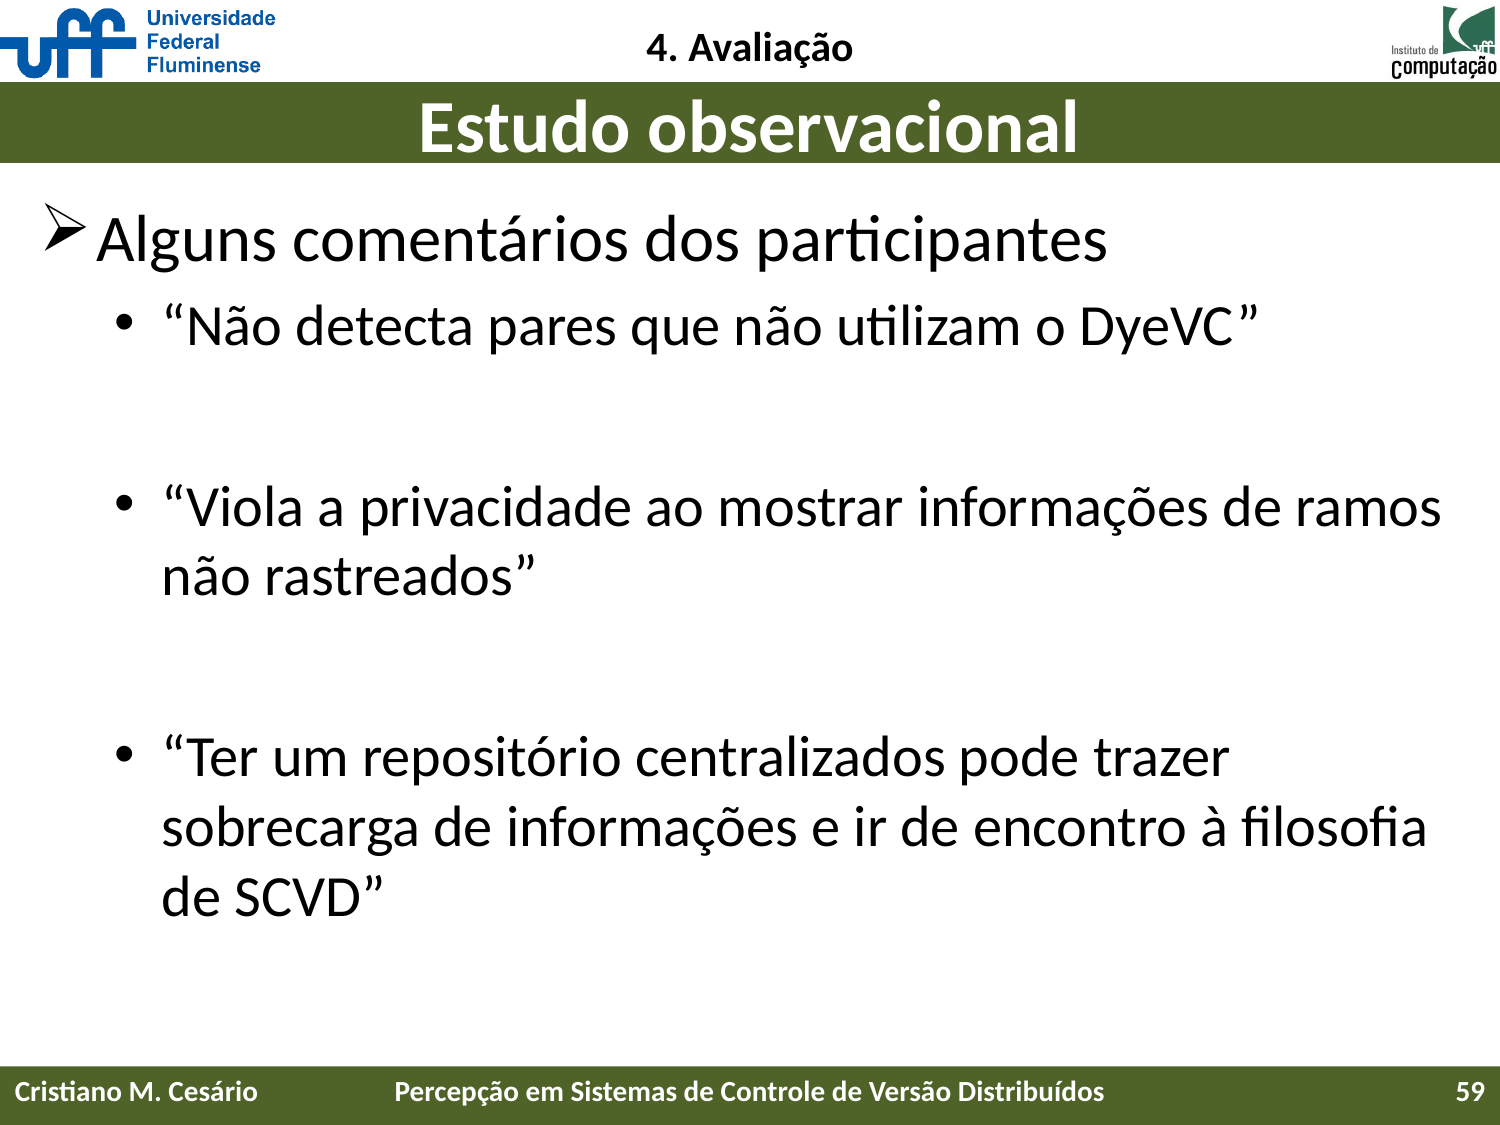

4. Avaliação
# Estudo observacional
Alguns comentários dos participantes
“Não detecta pares que não utilizam o DyeVC”

“Viola a privacidade ao mostrar informações de ramos não rastreados”

“Ter um repositório centralizados pode trazer sobrecarga de informações e ir de encontro à filosofia de SCVD”

Cristiano M. Cesário
Percepção em Sistemas de Controle de Versão Distribuídos
59